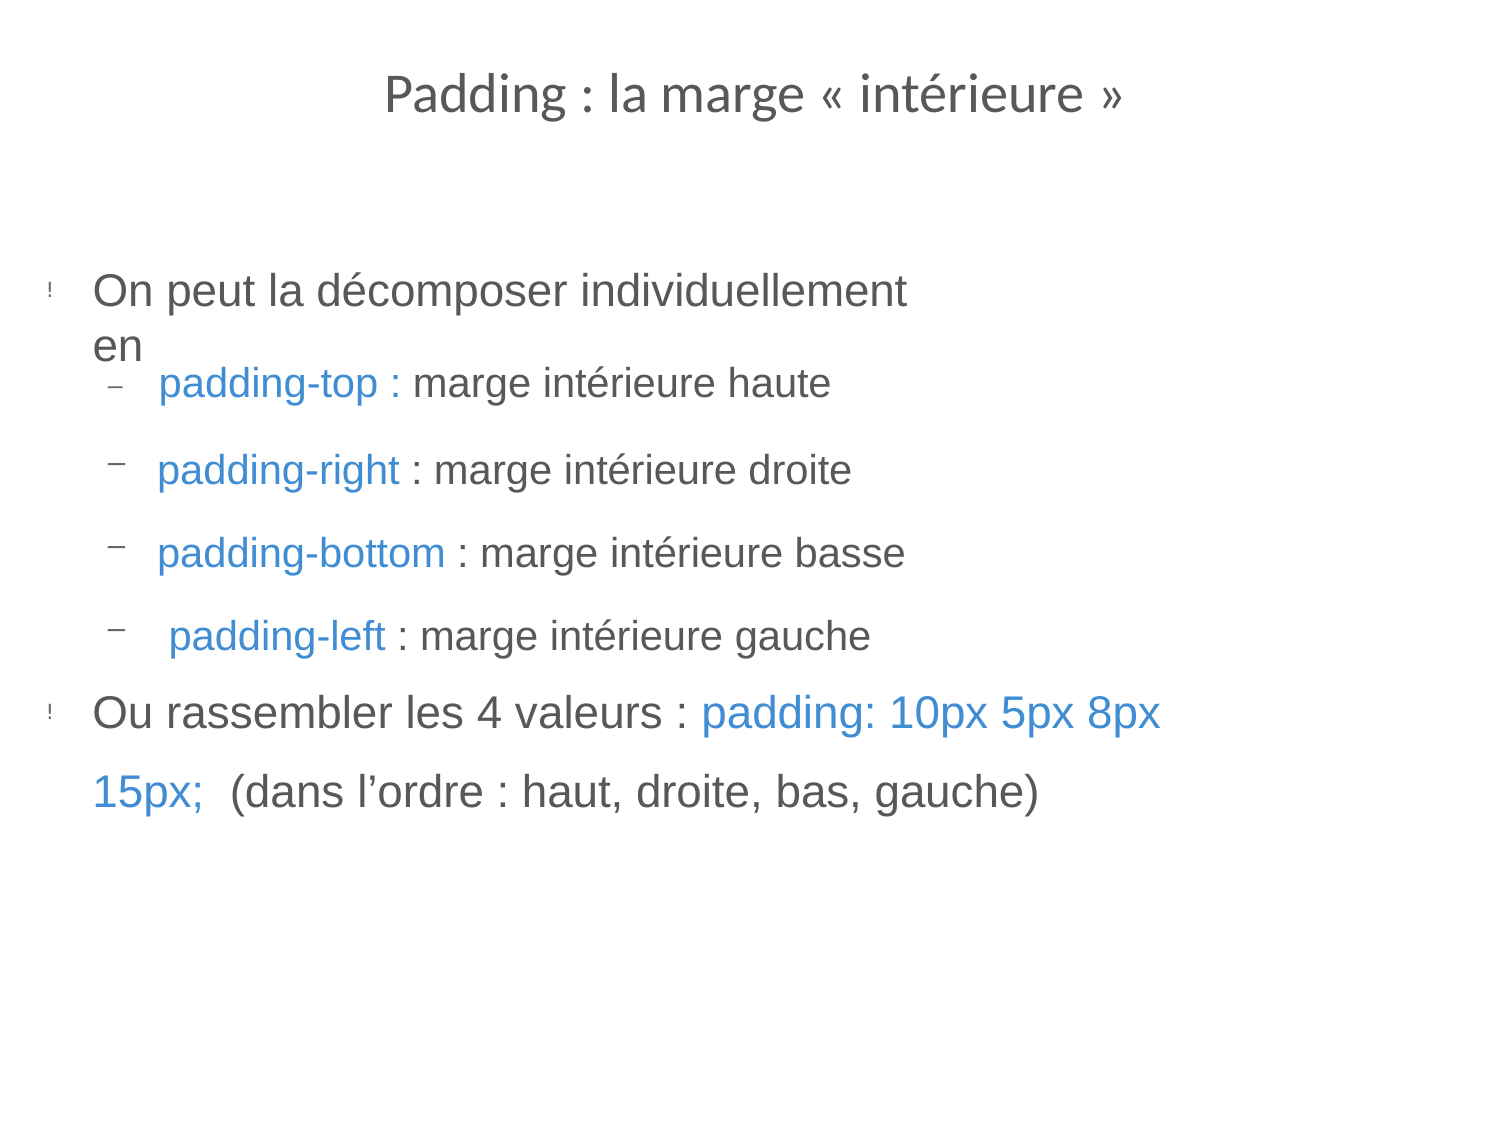

# Padding : la marge « intérieure »
On peut la décomposer individuellement en
!
–	padding-top : marge intérieure haute
padding-right : marge intérieure droite  padding-bottom : marge intérieure basse  padding-left : marge intérieure gauche
–
–
–
Ou rassembler les 4 valeurs : padding: 10px 5px 8px 15px;  (dans l’ordre : haut, droite, bas, gauche)
!